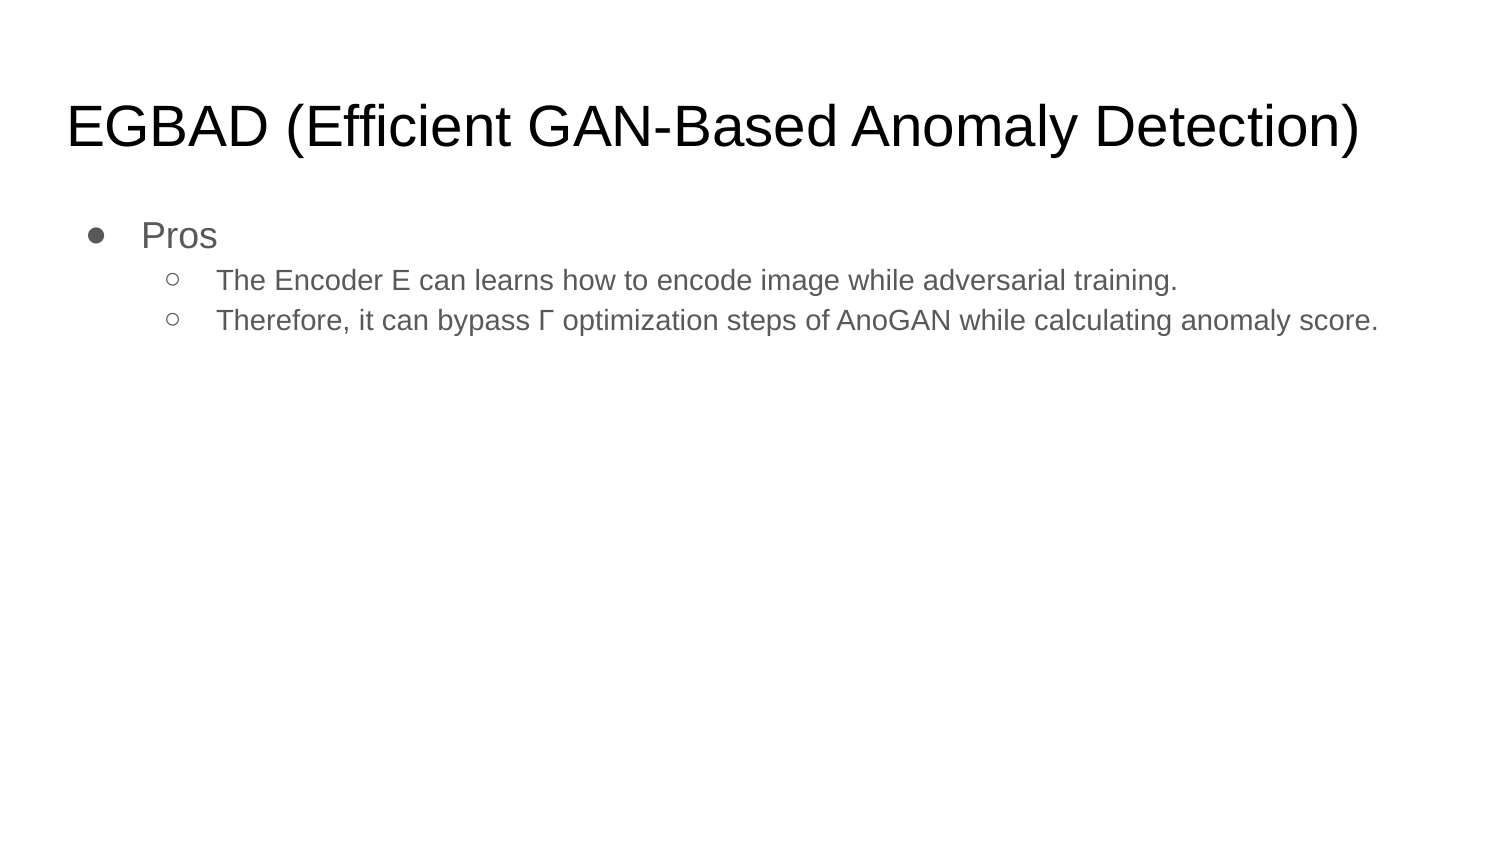

# EGBAD (Efficient GAN-Based Anomaly Detection)

Pros
The Encoder E can learns how to encode image while adversarial training.
Therefore, it can bypass Γ optimization steps of AnoGAN while calculating anomaly score.